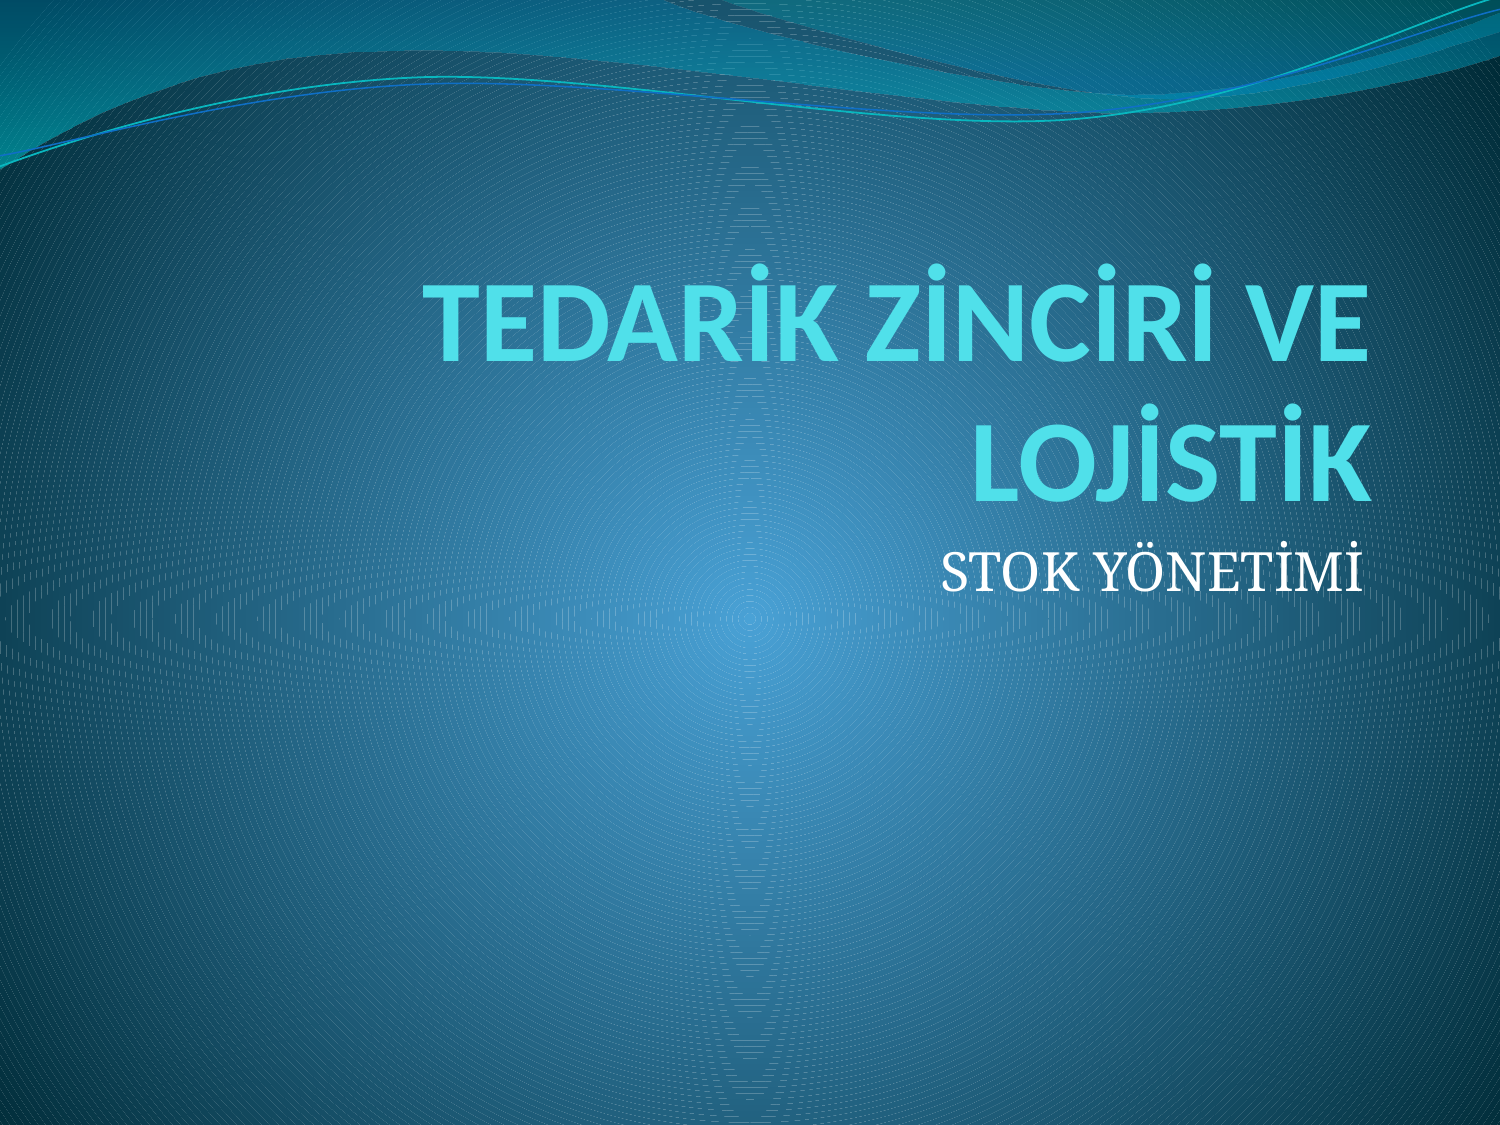

# TEDARİK ZİNCİRİ VE LOJİSTİK
STOK YÖNETİMİ